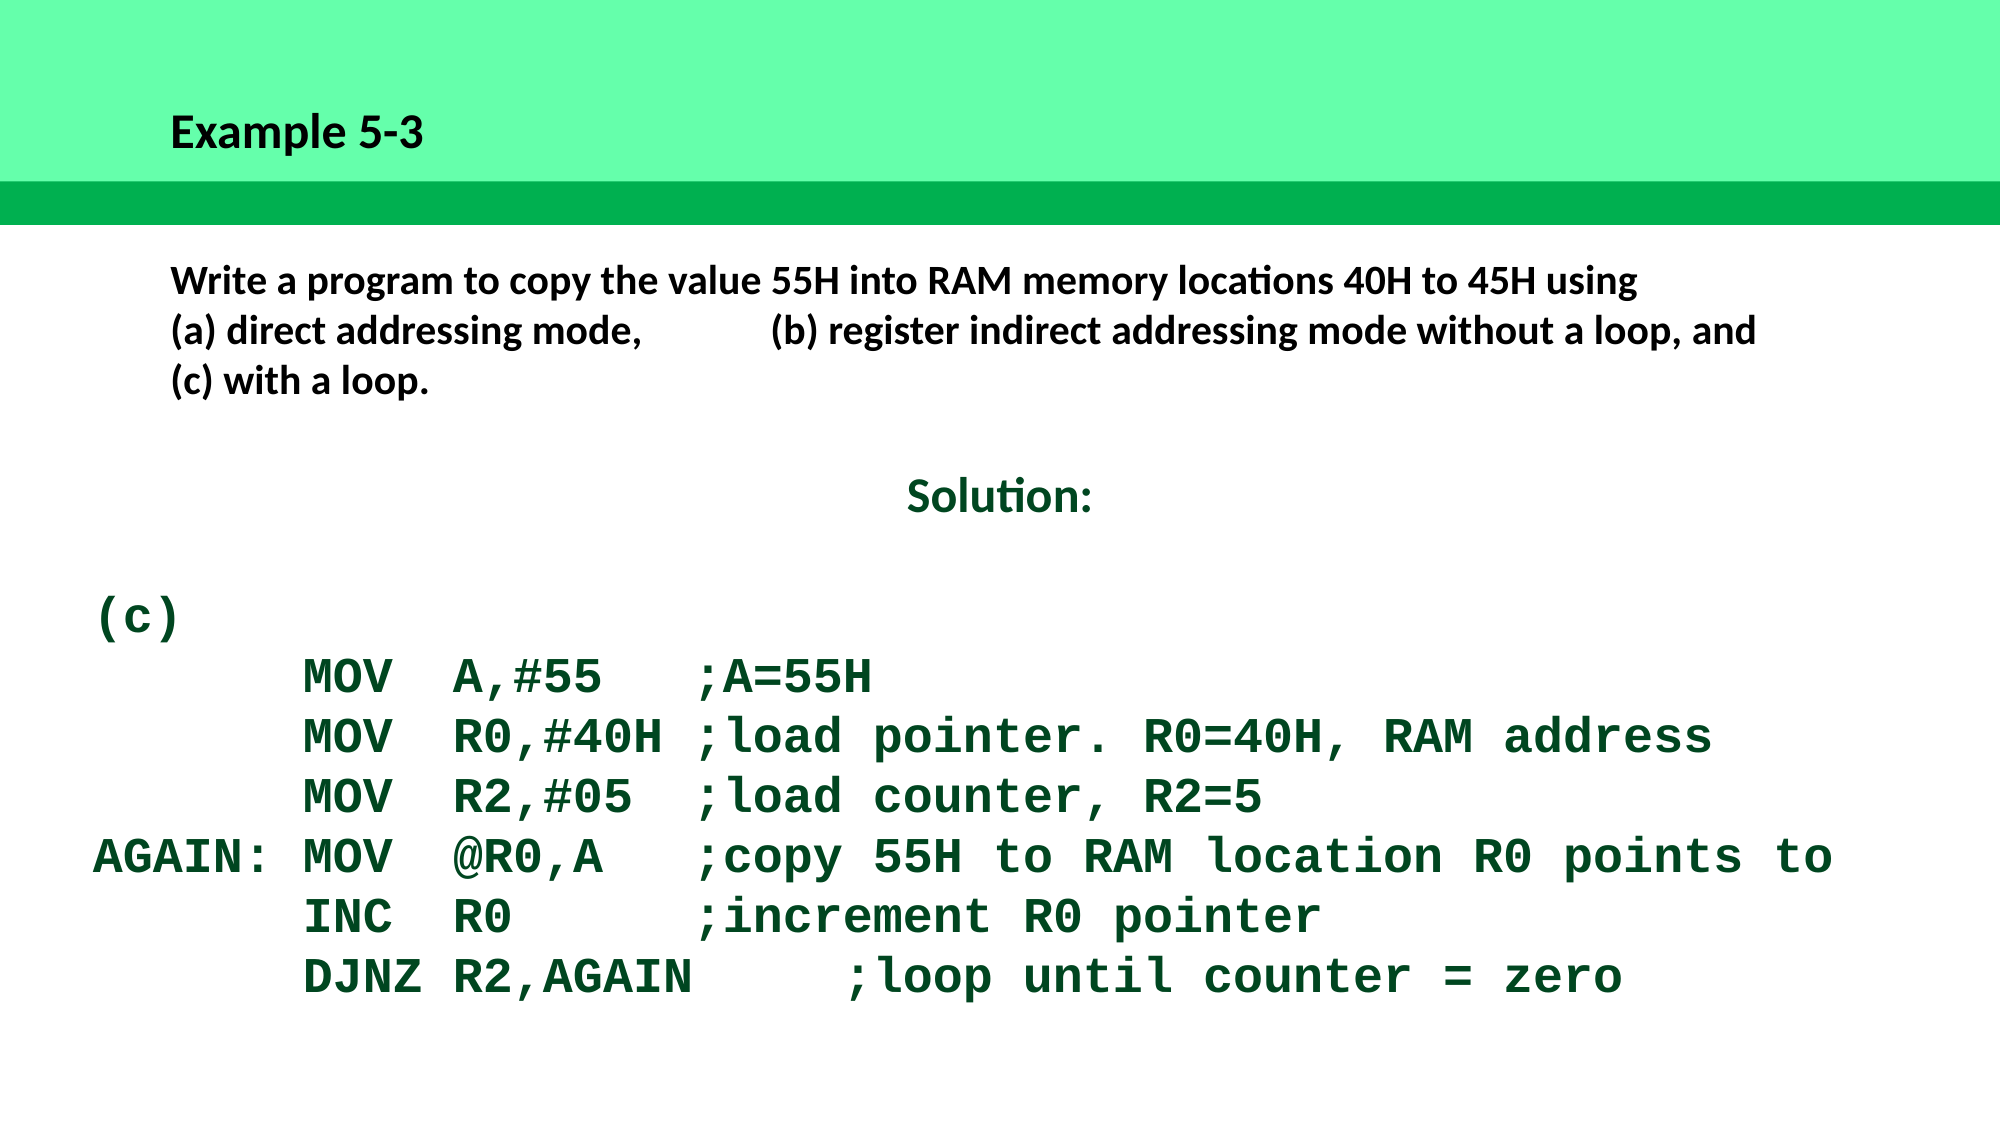

Example 5-3
Write a program to copy the value 55H into RAM memory locations 40H to 45H using
(a) direct addressing mode,  	(b) register indirect addressing mode without a loop, and
(c) with a loop.
Solution:
(c)
	  MOV  A,#55	;A=55H
	  MOV  R0,#40H	;load pointer. R0=40H, RAM address
	  MOV  R2,#05	;load counter, R2=5
AGAIN: MOV  @R0,A	;copy 55H to RAM location R0 points to
	  INC  R0		;increment R0 pointer
	  DJNZ R2,AGAIN	;loop until counter = zero